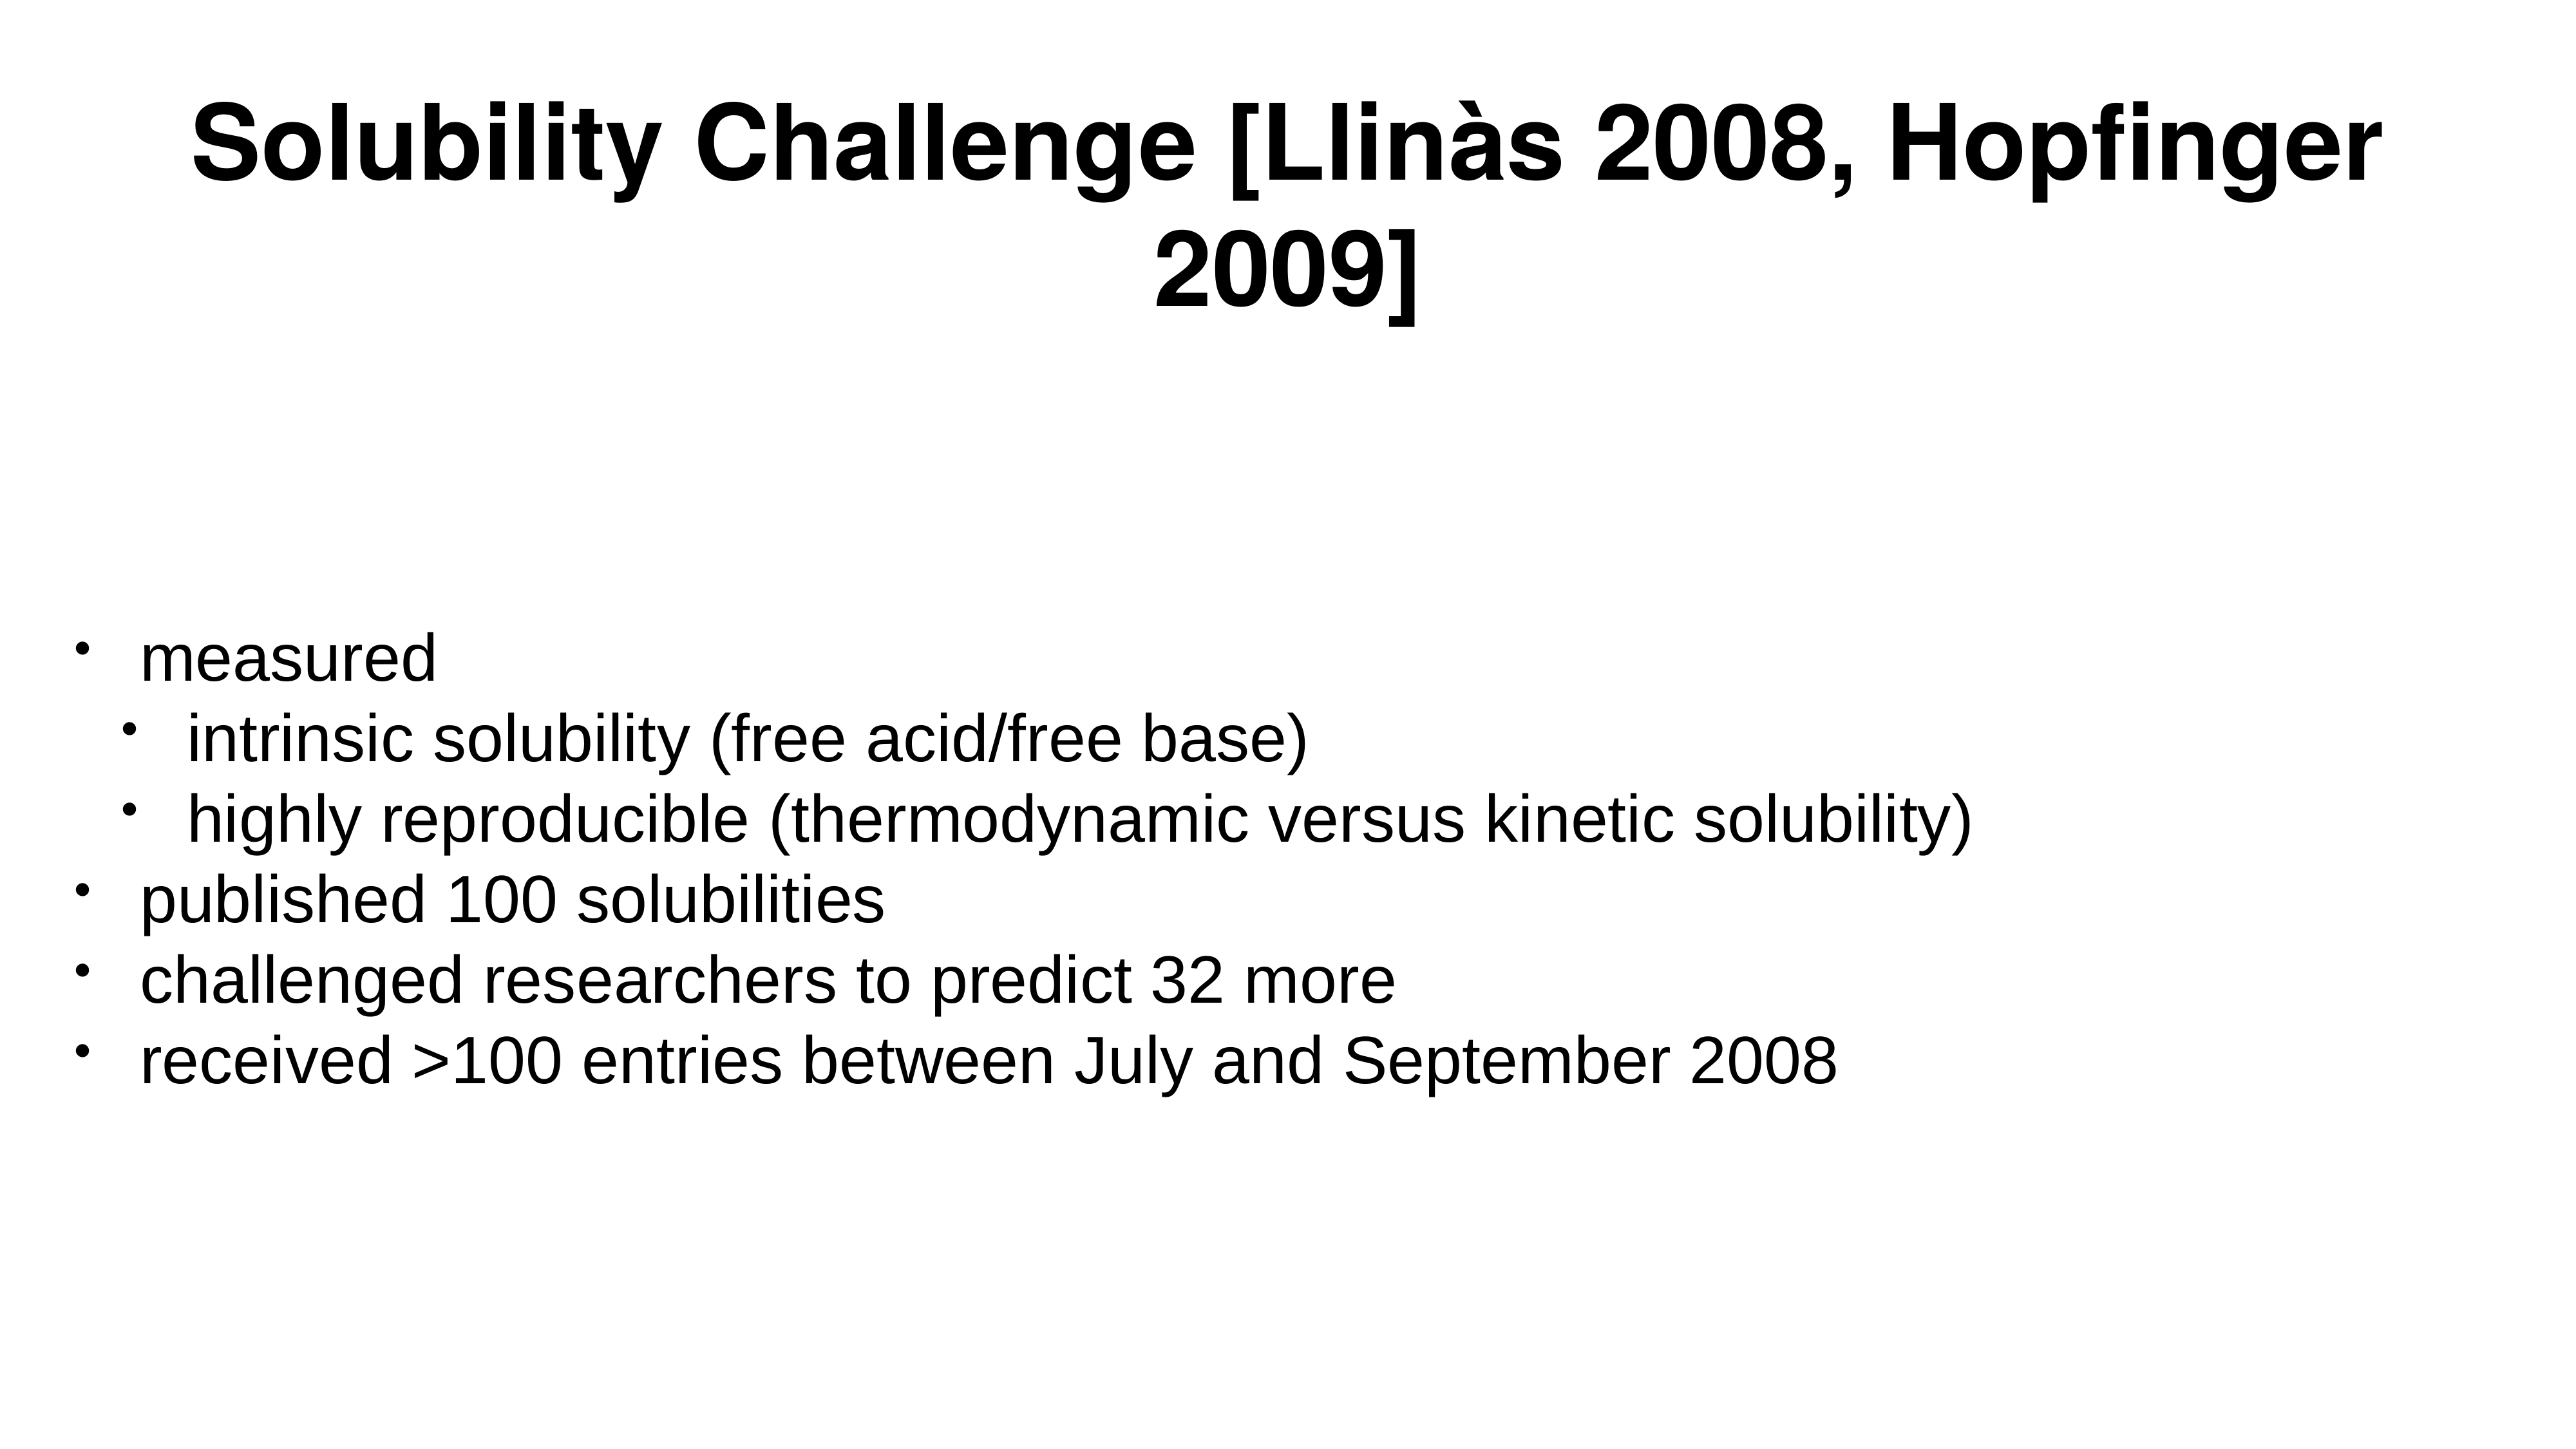

# Solubility Challenge [Llinàs 2008, Hopfinger 2009]
measured
intrinsic solubility (free acid/free base)
highly reproducible (thermodynamic versus kinetic solubility)
published 100 solubilities
challenged researchers to predict 32 more
received >100 entries between July and September 2008
9